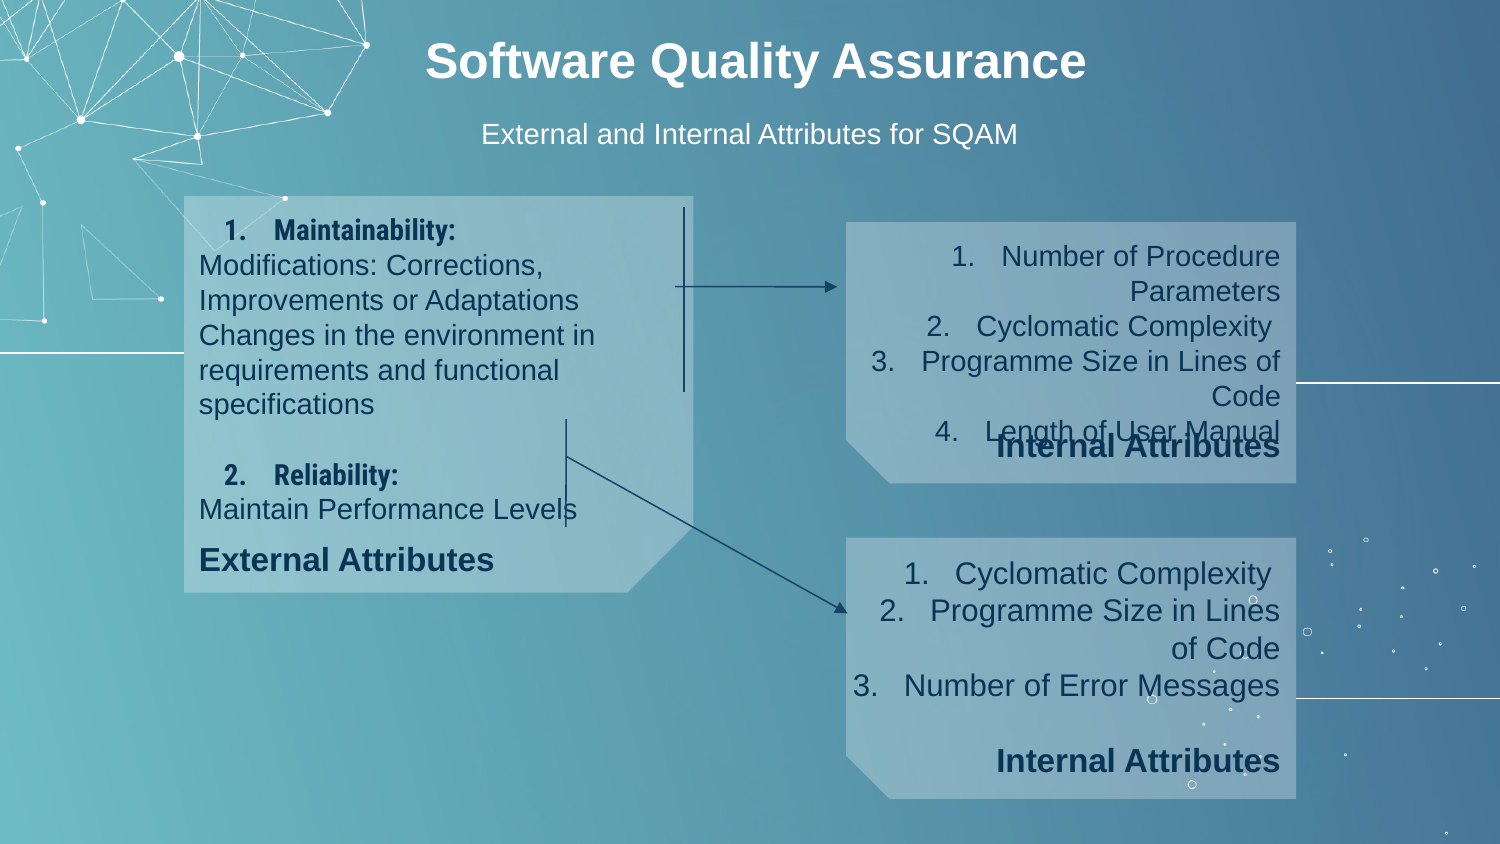

# Software Quality Assurance
External and Internal Attributes for SQAM

Maintainability:
Modifications: Corrections, Improvements or Adaptations
Changes in the environment in requirements and functional specifications

Reliability:
Maintain Performance Levels
Number of Procedure Parameters
Cyclomatic Complexity
Programme Size in Lines of Code
Length of User Manual
Internal Attributes

External Attributes
Cyclomatic Complexity
Programme Size in Lines of Code
Number of Error Messages
Internal Attributes